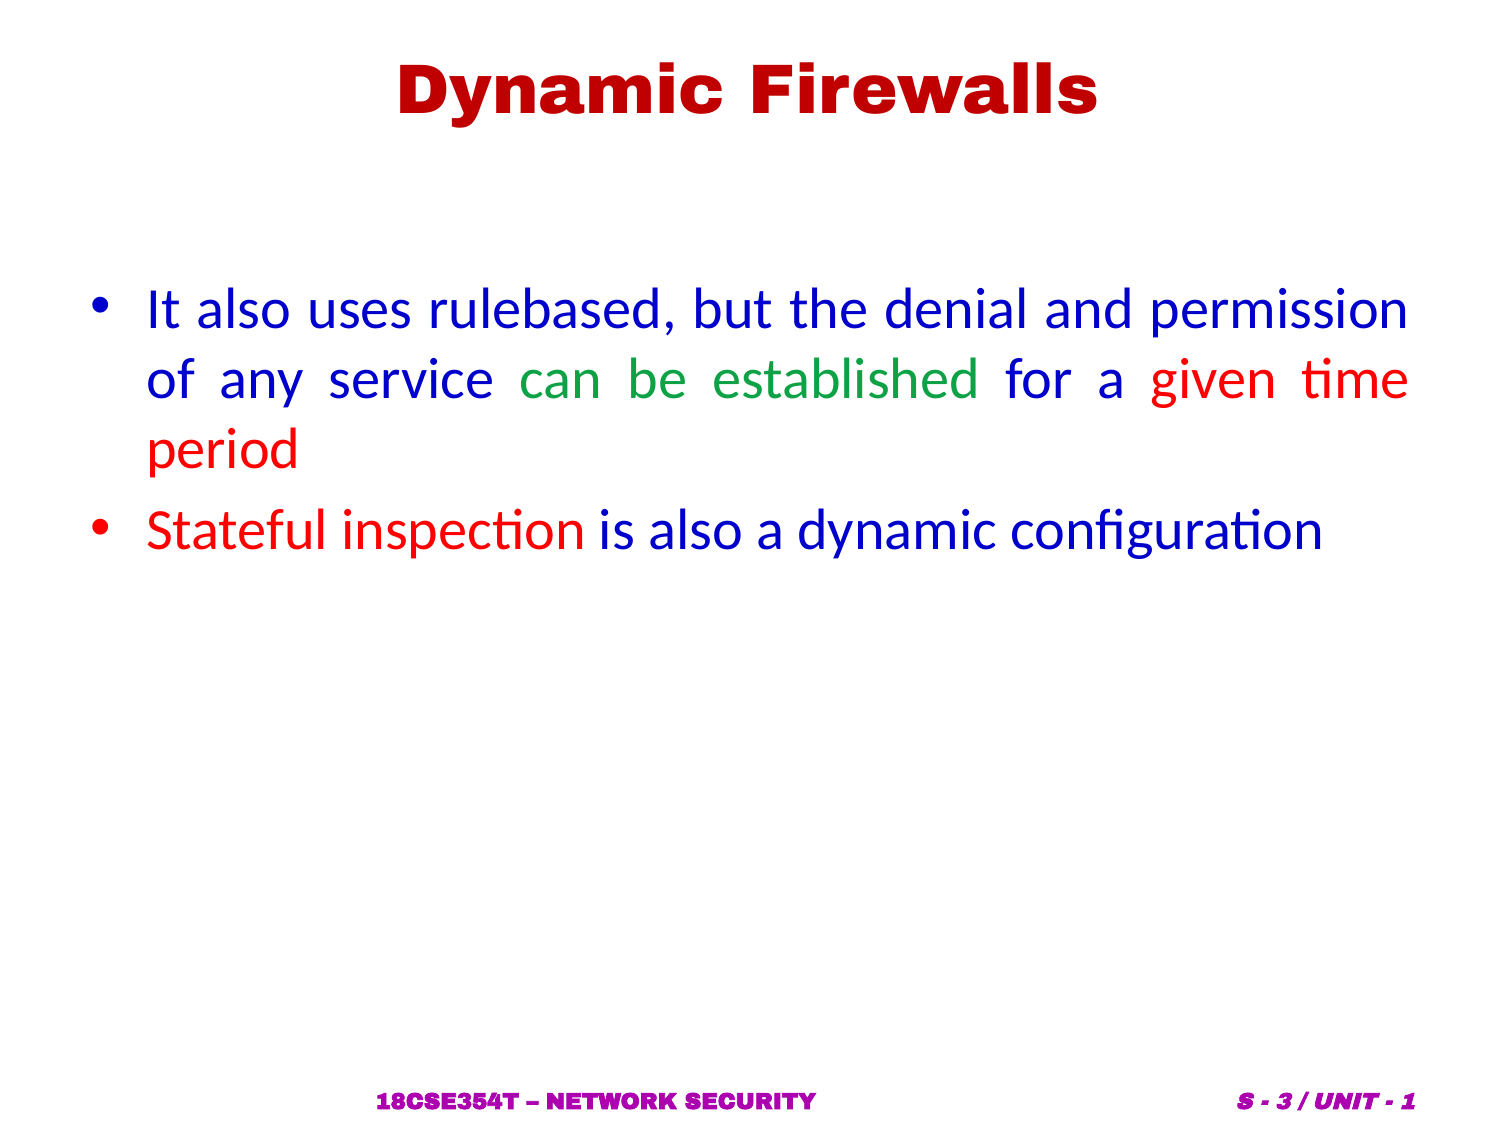

# Dynamic Firewalls
It also uses rulebased, but the denial and permission of any service can be established for a given time period
Stateful inspection is also a dynamic configuration
                                18CSE354T – NETWORK SECURITY                                                      S - 3 / UNIT - 1